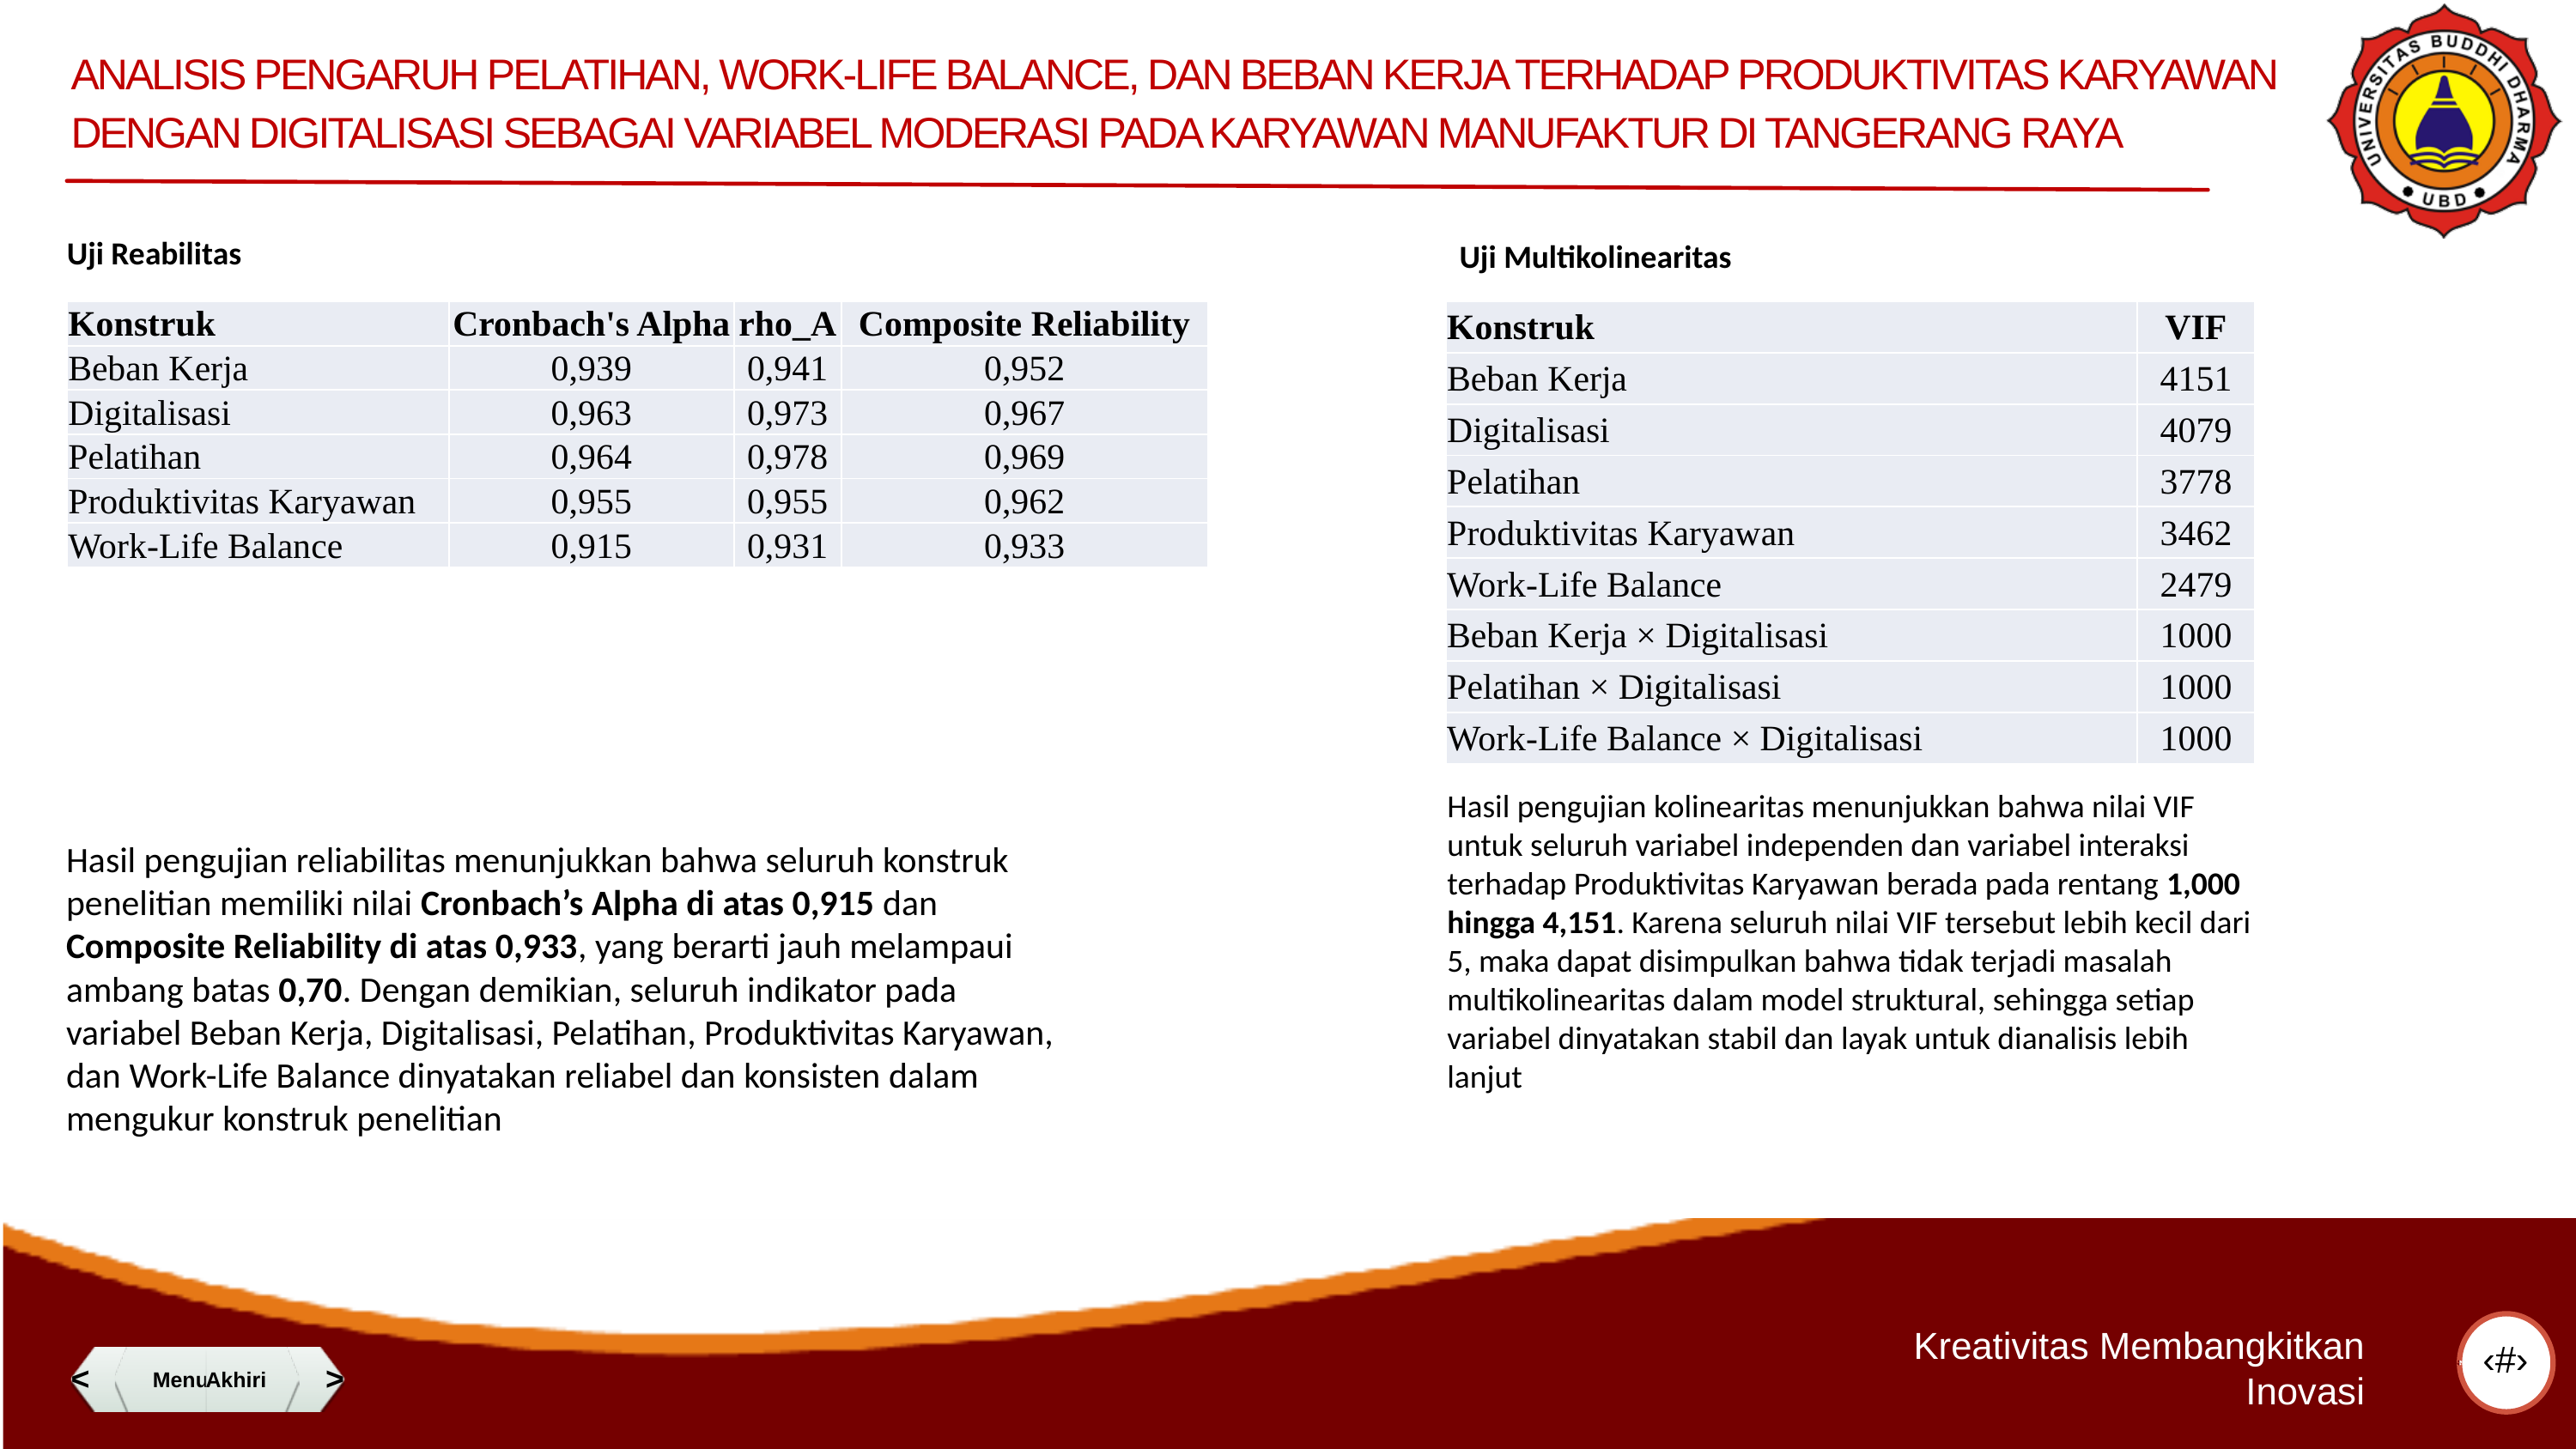

ANALISIS PENGARUH PELATIHAN, WORK-LIFE BALANCE, DAN BEBAN KERJA TERHADAP PRODUKTIVITAS KARYAWAN DENGAN DIGITALISASI SEBAGAI VARIABEL MODERASI PADA KARYAWAN MANUFAKTUR DI TANGERANG RAYA

Uji Reabilitas
Uji Multikolinearitas
| Konstruk | Cronbach's Alpha | rho\_A | Composite Reliability |
| --- | --- | --- | --- |
| Beban Kerja | 0,939 | 0,941 | 0,952 |
| Digitalisasi | 0,963 | 0,973 | 0,967 |
| Pelatihan | 0,964 | 0,978 | 0,969 |
| Produktivitas Karyawan | 0,955 | 0,955 | 0,962 |
| Work-Life Balance | 0,915 | 0,931 | 0,933 |
| Konstruk | VIF |
| --- | --- |
| Beban Kerja | 4151 |
| Digitalisasi | 4079 |
| Pelatihan | 3778 |
| Produktivitas Karyawan | 3462 |
| Work-Life Balance | 2479 |
| Beban Kerja × Digitalisasi | 1000 |
| Pelatihan × Digitalisasi | 1000 |
| Work-Life Balance × Digitalisasi | 1000 |
Hasil pengujian kolinearitas menunjukkan bahwa nilai VIF untuk seluruh variabel independen dan variabel interaksi terhadap Produktivitas Karyawan berada pada rentang 1,000 hingga 4,151. Karena seluruh nilai VIF tersebut lebih kecil dari 5, maka dapat disimpulkan bahwa tidak terjadi masalah multikolinearitas dalam model struktural, sehingga setiap variabel dinyatakan stabil dan layak untuk dianalisis lebih lanjut
Hasil pengujian reliabilitas menunjukkan bahwa seluruh konstruk penelitian memiliki nilai Cronbach’s Alpha di atas 0,915 dan Composite Reliability di atas 0,933, yang berarti jauh melampaui ambang batas 0,70. Dengan demikian, seluruh indikator pada variabel Beban Kerja, Digitalisasi, Pelatihan, Produktivitas Karyawan, dan Work-Life Balance dinyatakan reliabel dan konsisten dalam mengukur konstruk penelitian

‹#›

Kreativitas Membangkitkan Inovasi

<

@adt_lotus

Menu

Akhiri

>